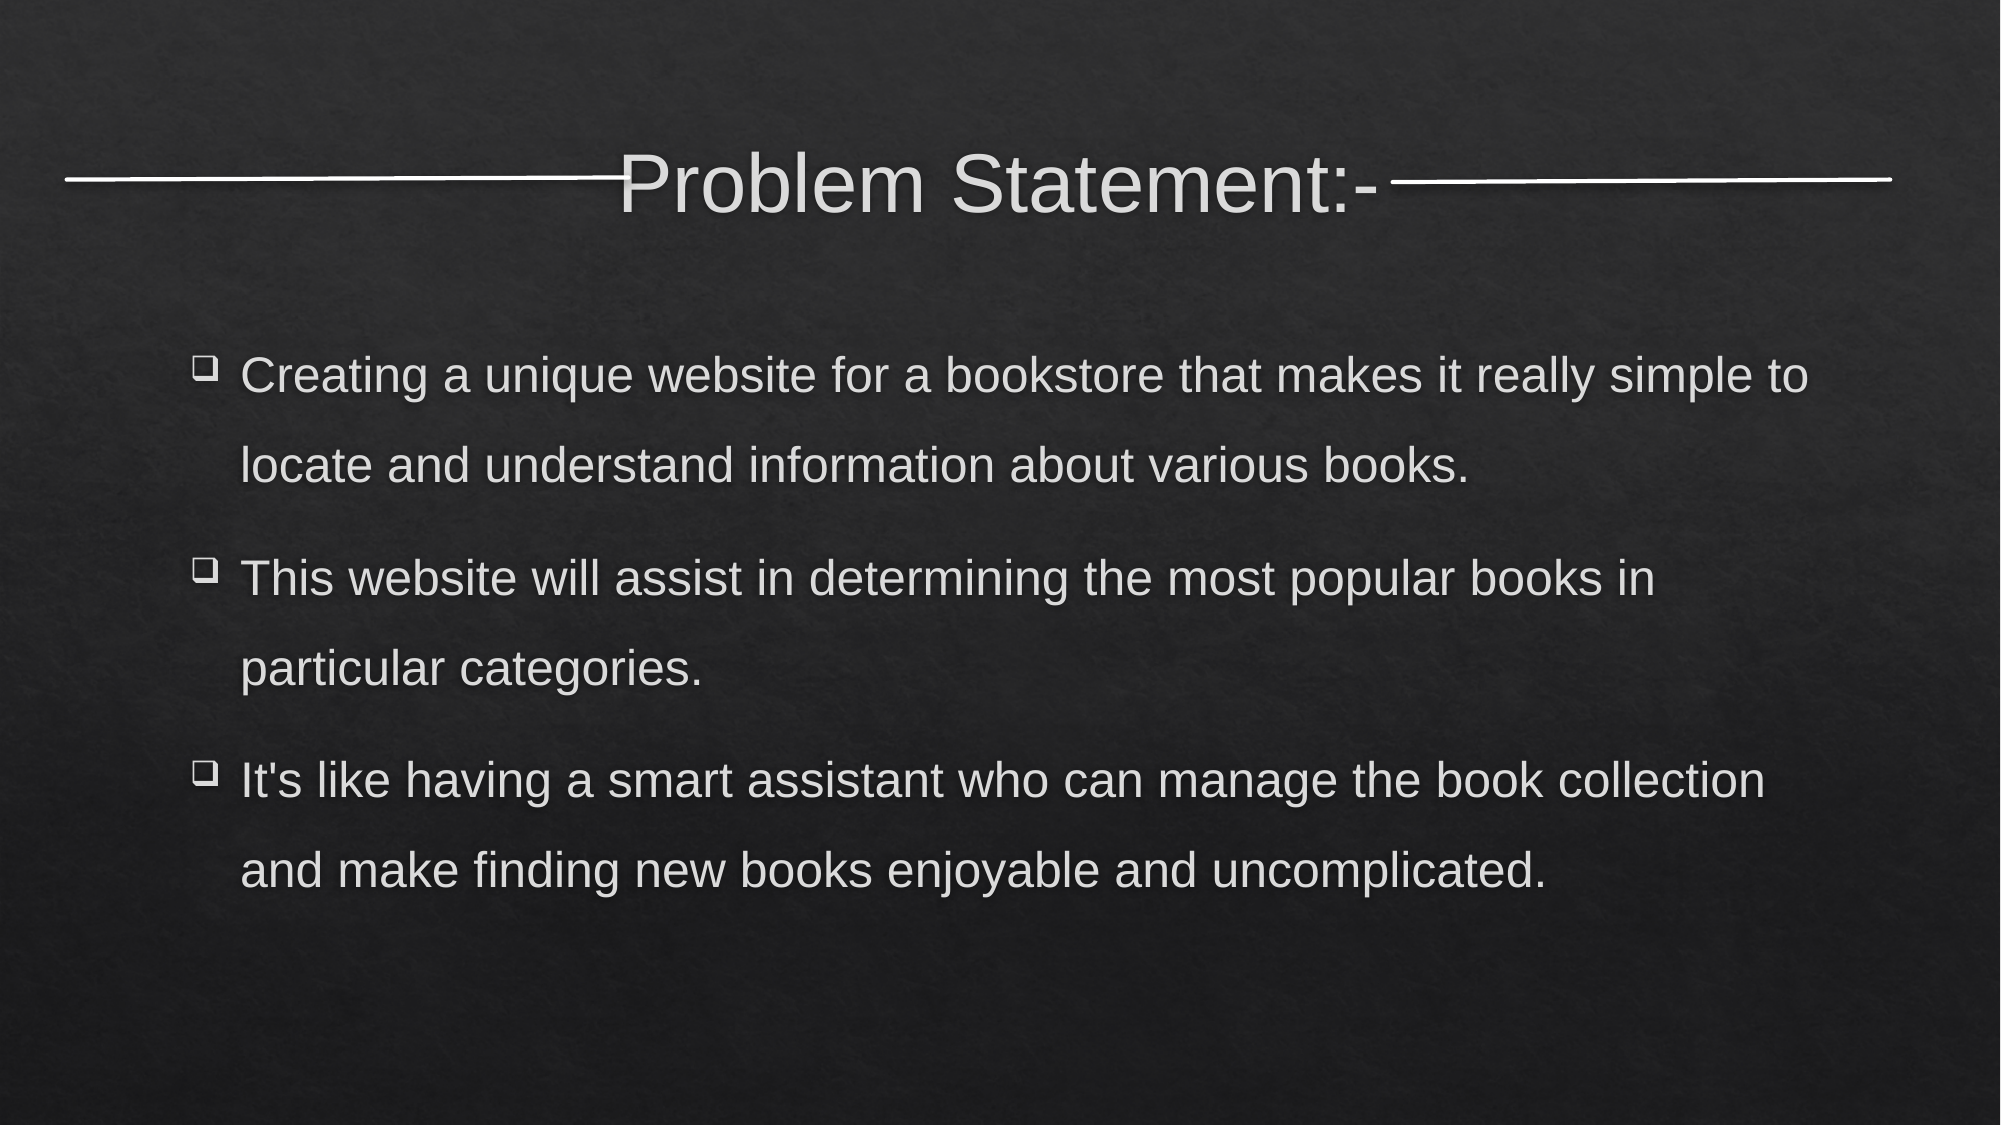

# Problem Statement:-
Creating a unique website for a bookstore that makes it really simple to locate and understand information about various books.
This website will assist in determining the most popular books in particular categories.
It's like having a smart assistant who can manage the book collection and make finding new books enjoyable and uncomplicated.